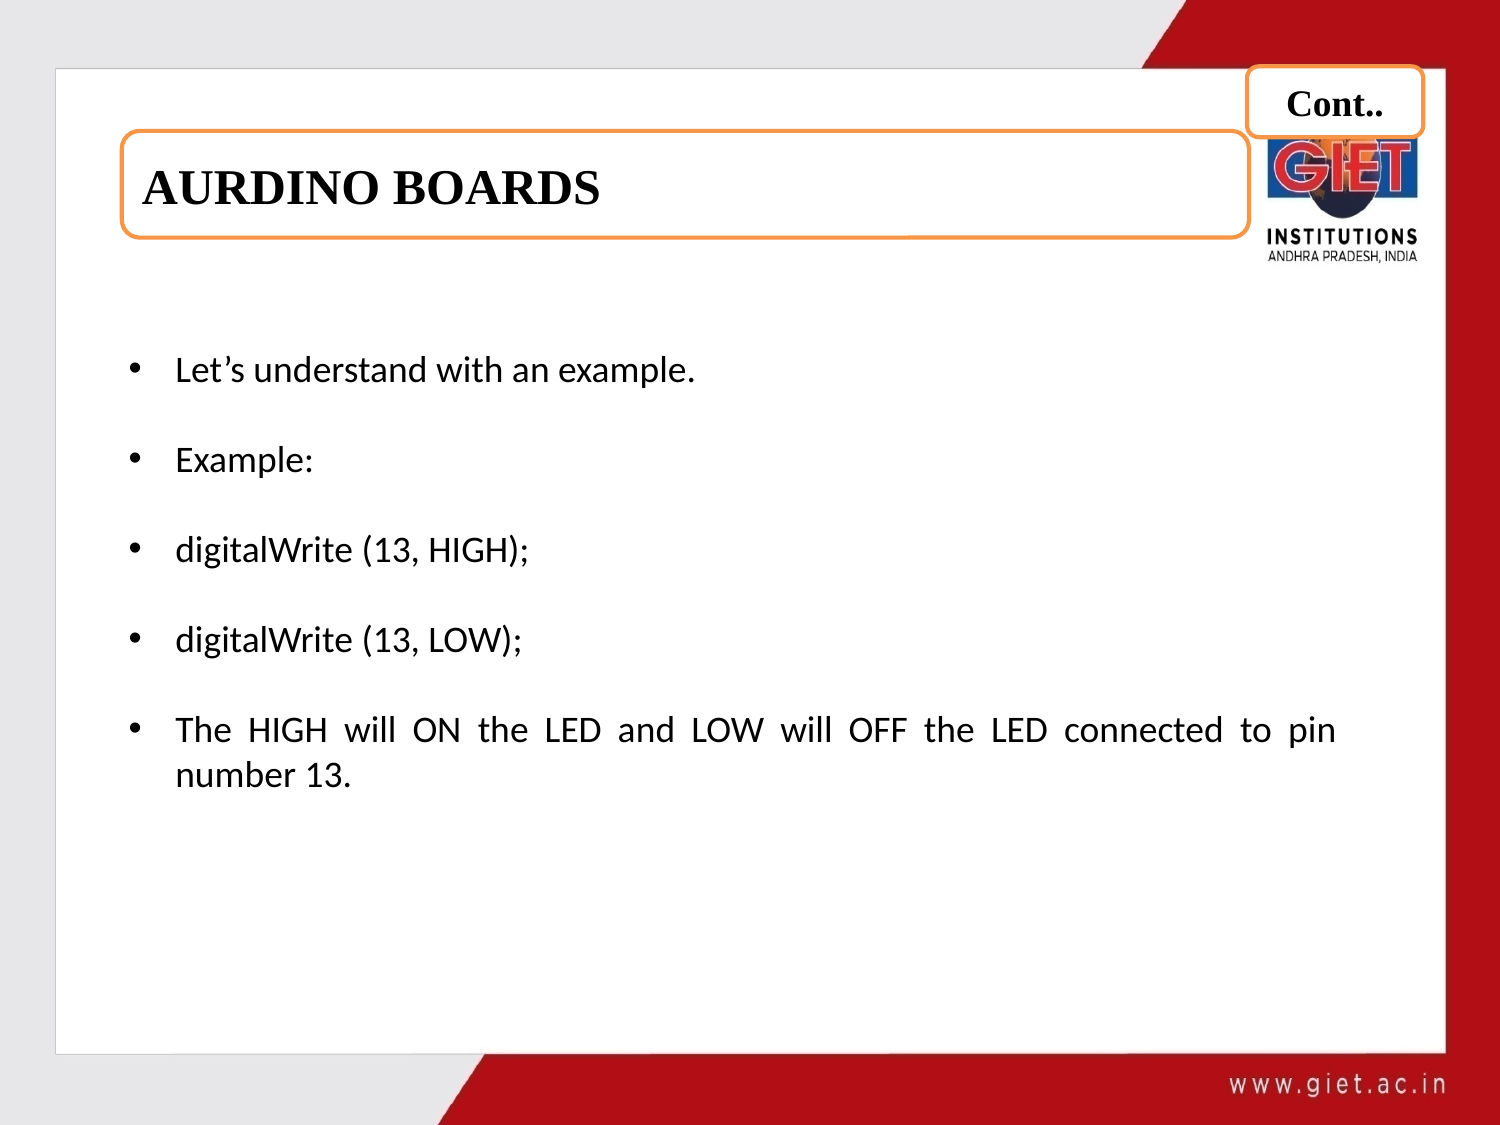

Cont..
AURDINO BOARDS
Let’s understand with an example.

Example:

digitalWrite (13, HIGH);

digitalWrite (13, LOW);

The HIGH will ON the LED and LOW will OFF the LED connected to pin number 13.